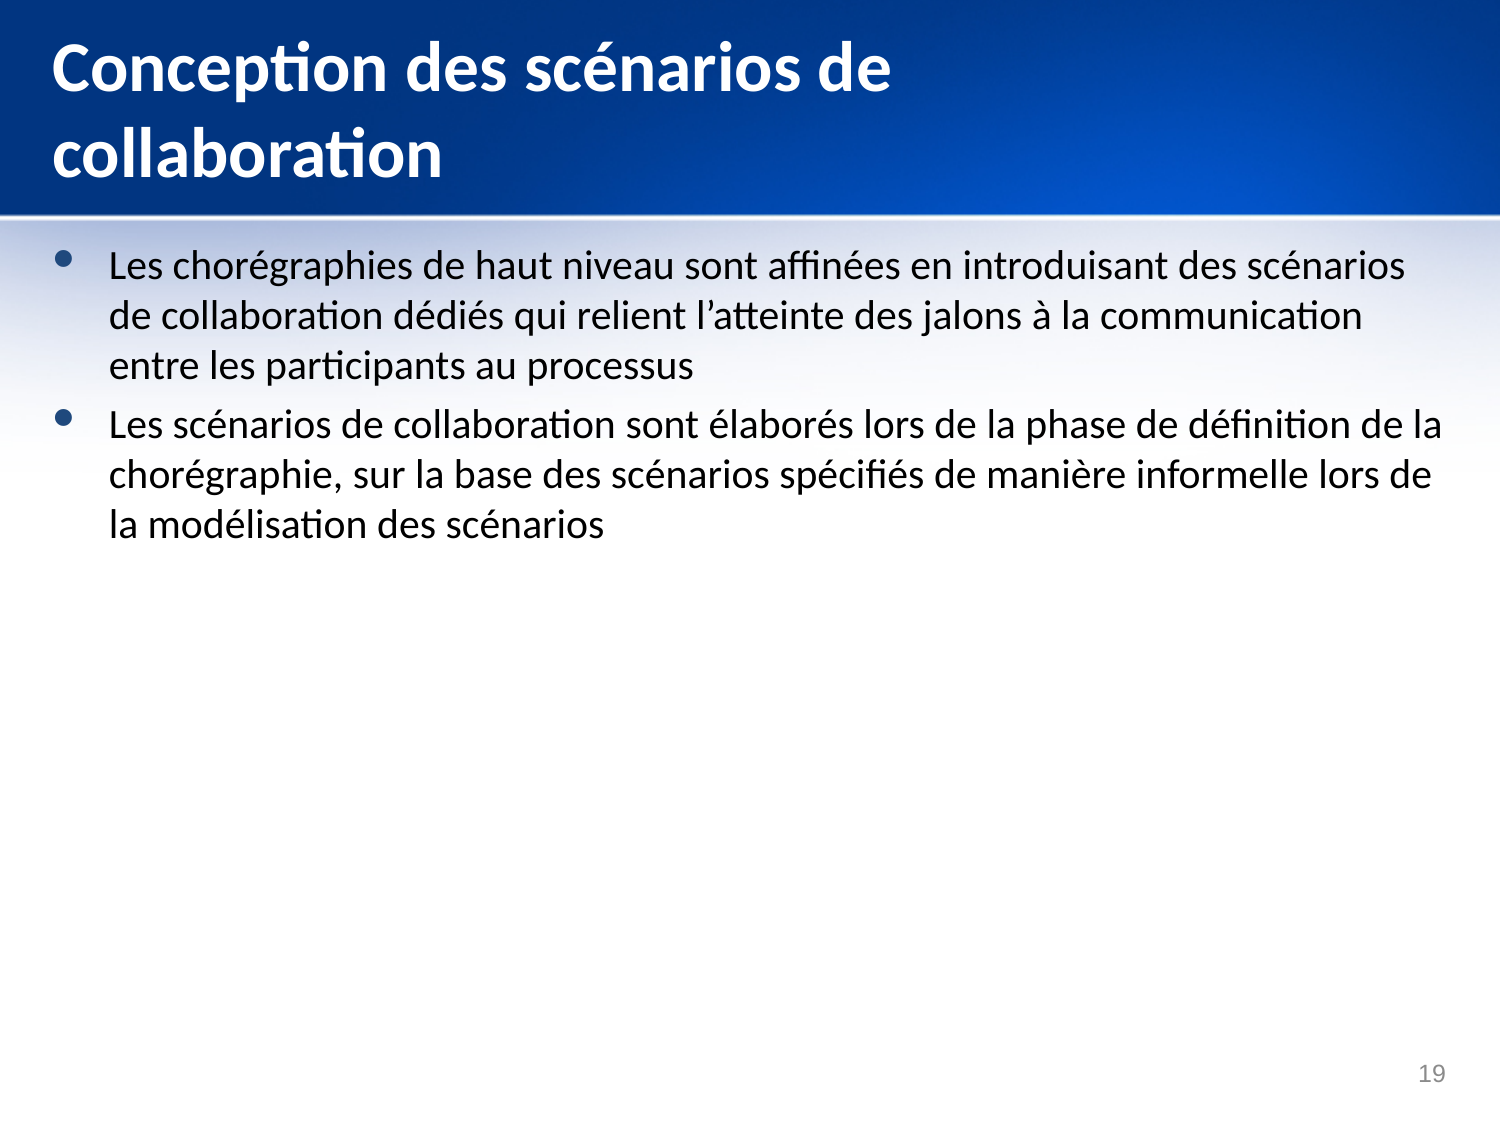

# Conception des scénarios de collaboration
Les chorégraphies de haut niveau sont affinées en introduisant des scénarios de collaboration dédiés qui relient l’atteinte des jalons à la communication entre les participants au processus
Les scénarios de collaboration sont élaborés lors de la phase de définition de la chorégraphie, sur la base des scénarios spécifiés de manière informelle lors de la modélisation des scénarios
19